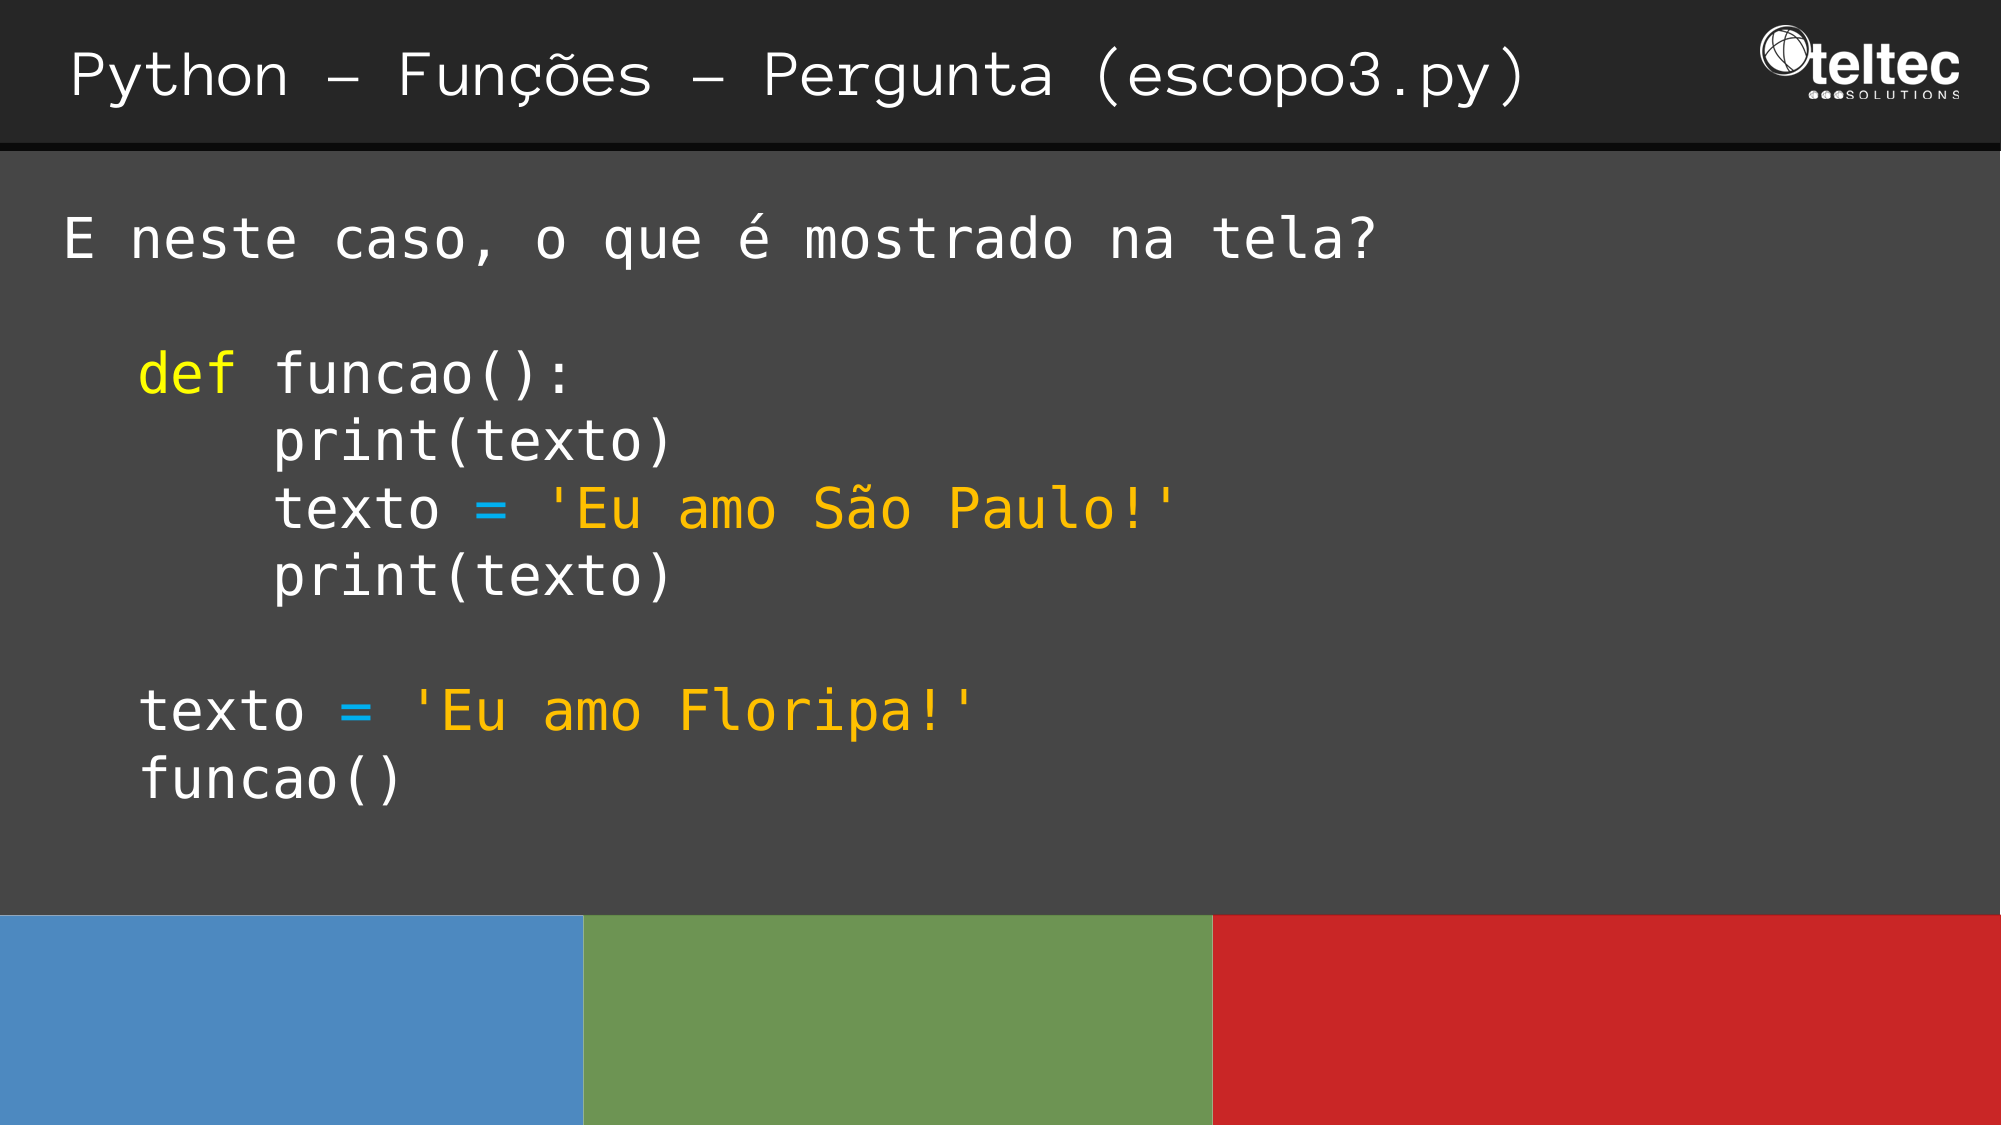

Python – Funções – Pergunta (escopo3.py)
E neste caso, o que é mostrado na tela?

def funcao():
    print(texto)
    texto = 'Eu amo São Paulo!'
    print(texto)

texto = 'Eu amo Floripa!'
funcao()